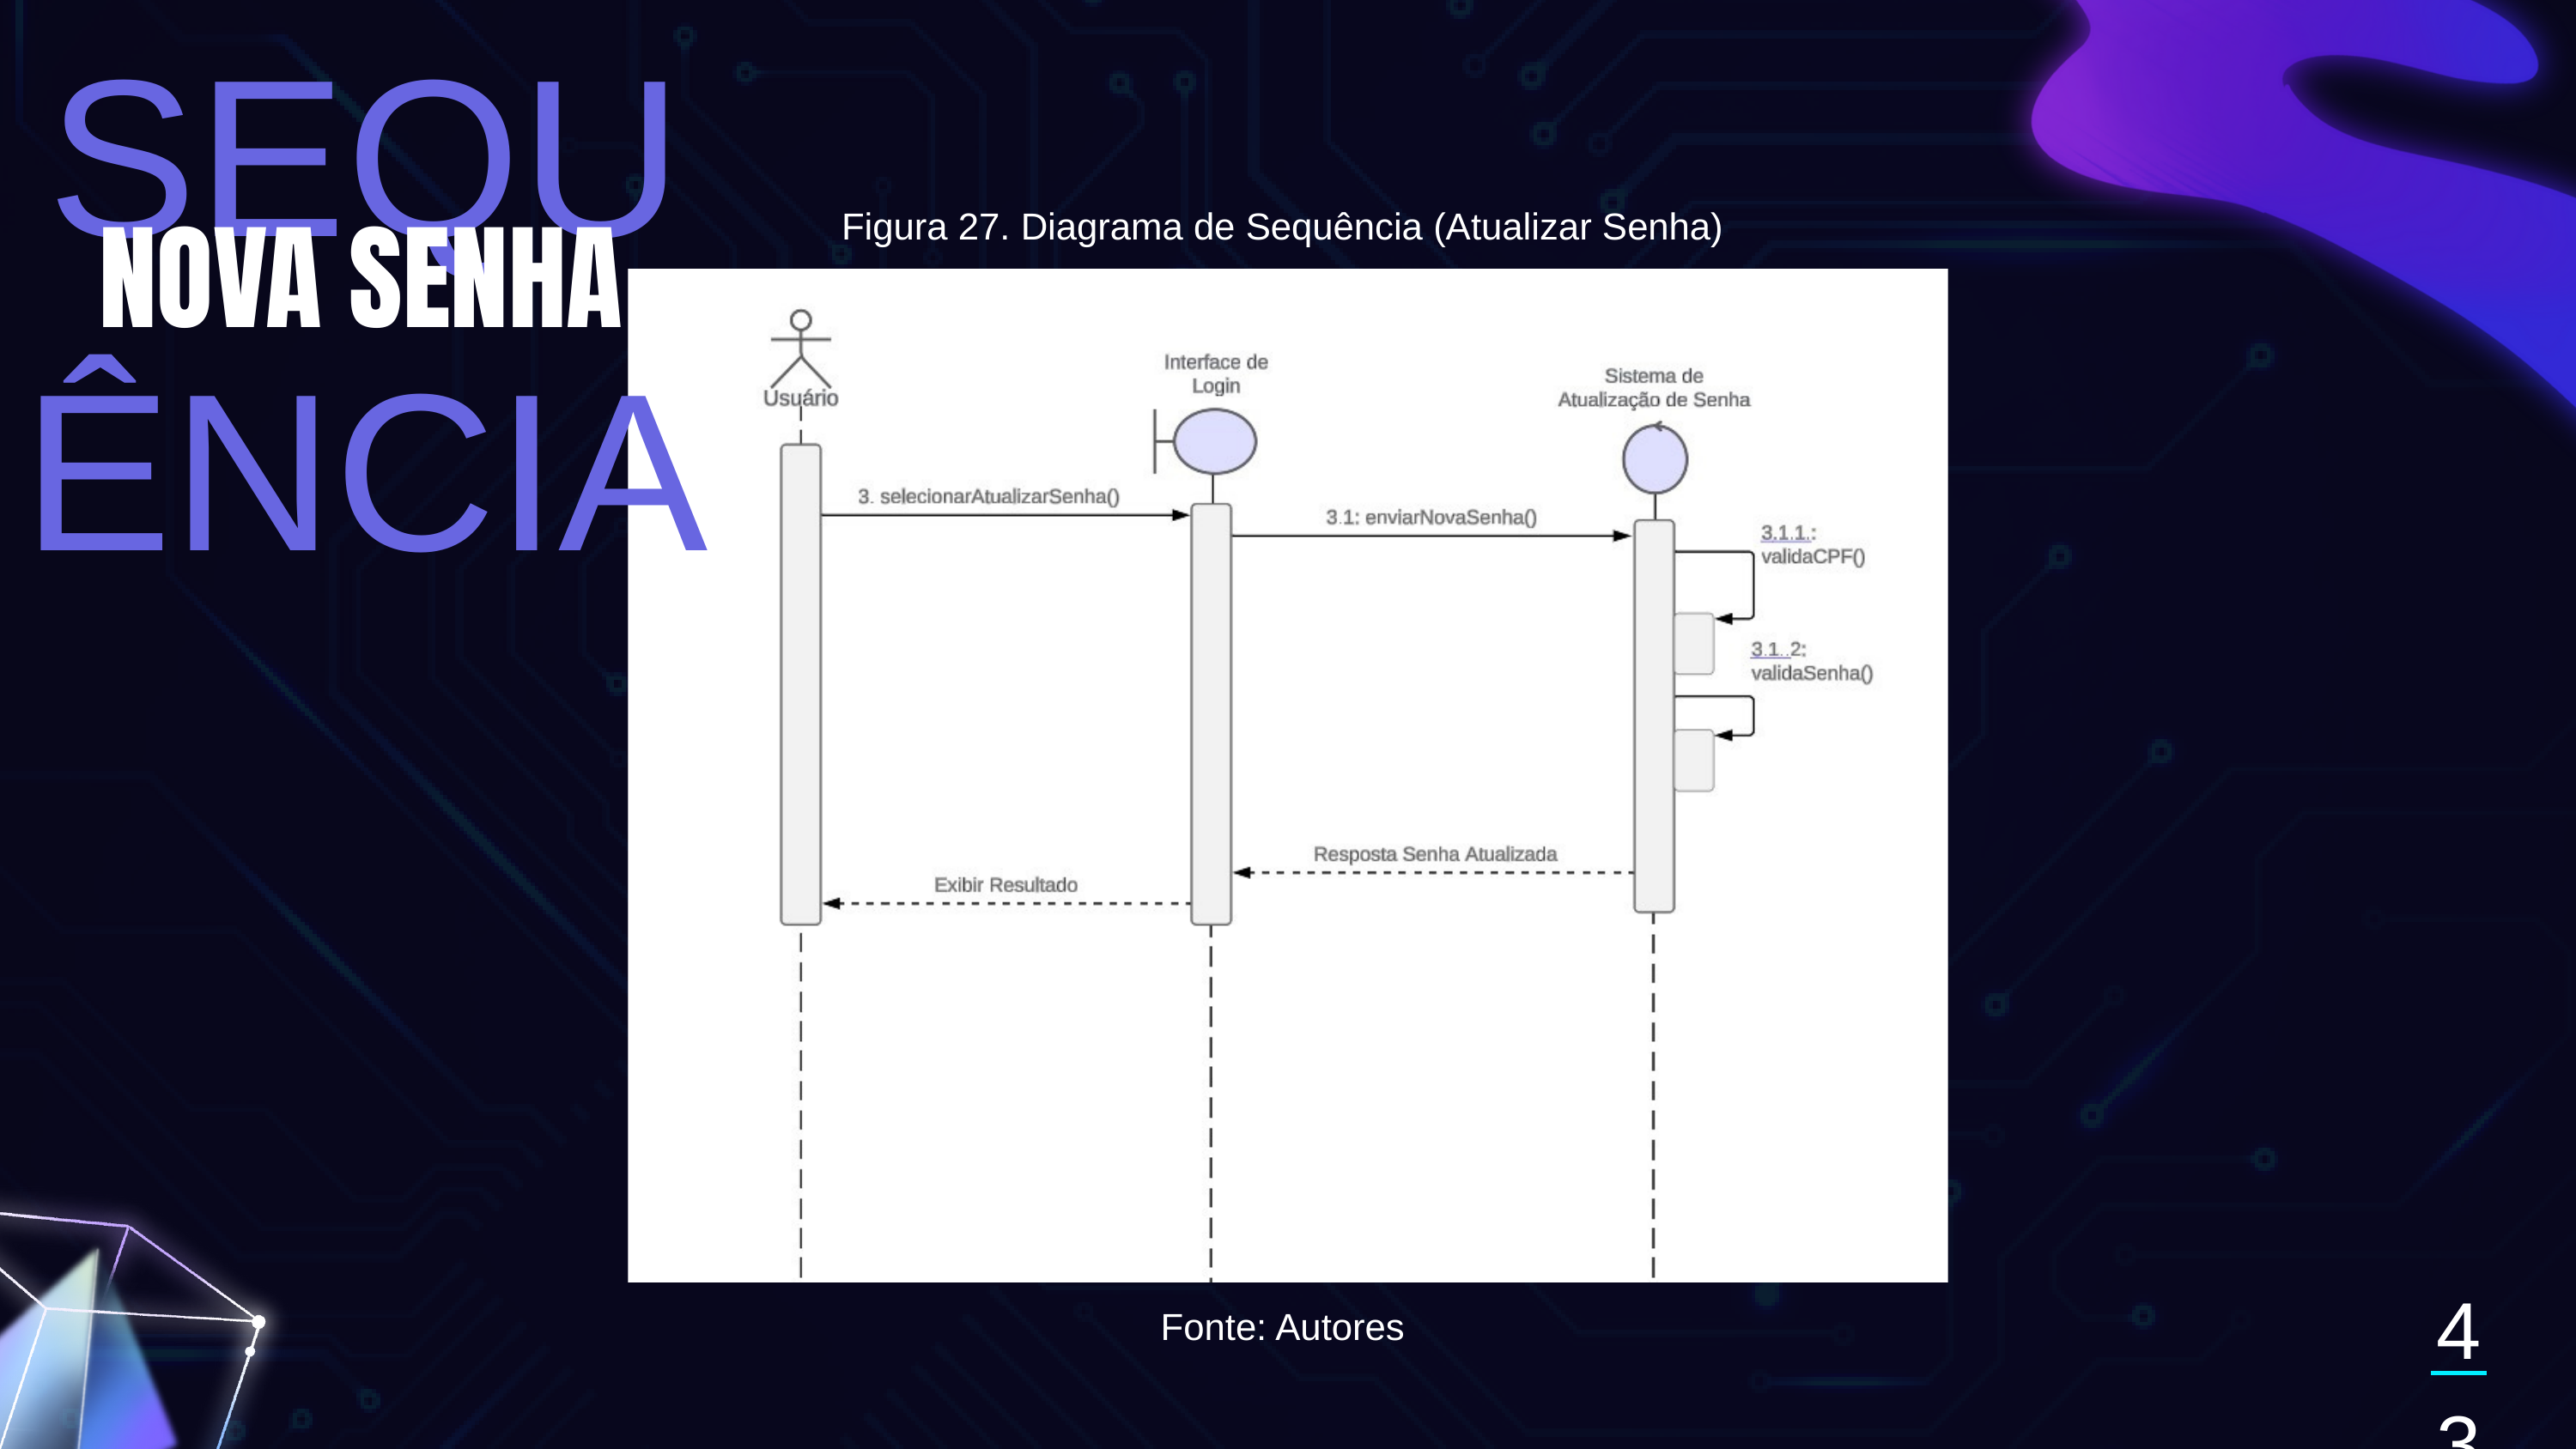

SEQUÊNCIA
NOVA SENHA
Figura 27. Diagrama de Sequência (Atualizar Senha)

43
Fonte: Autores